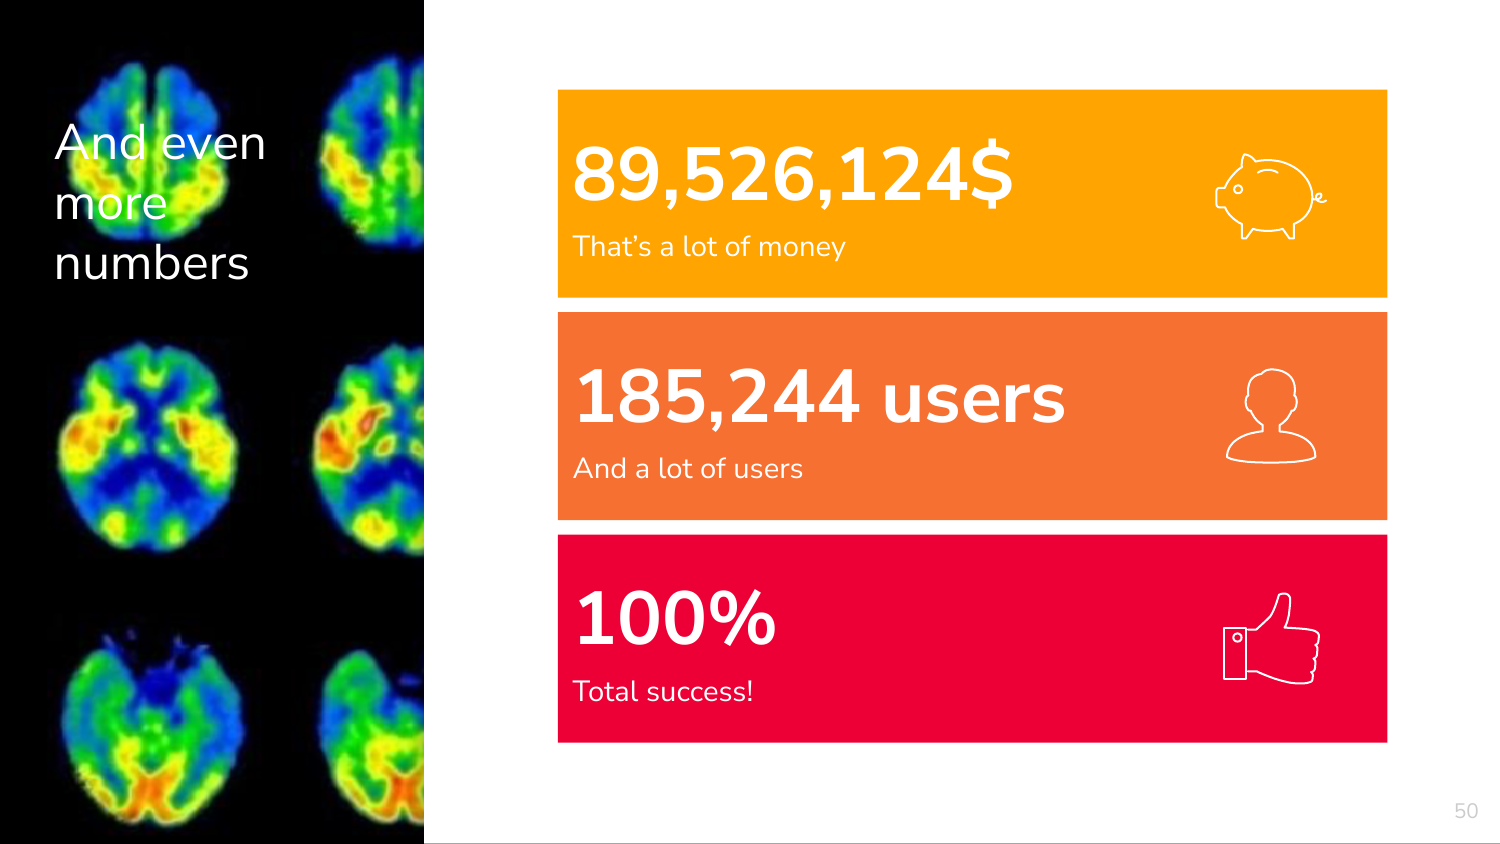

89,526,124$
That’s a lot of money
# And even more numbers

185,244 users
And a lot of users

100%
Total success!

50